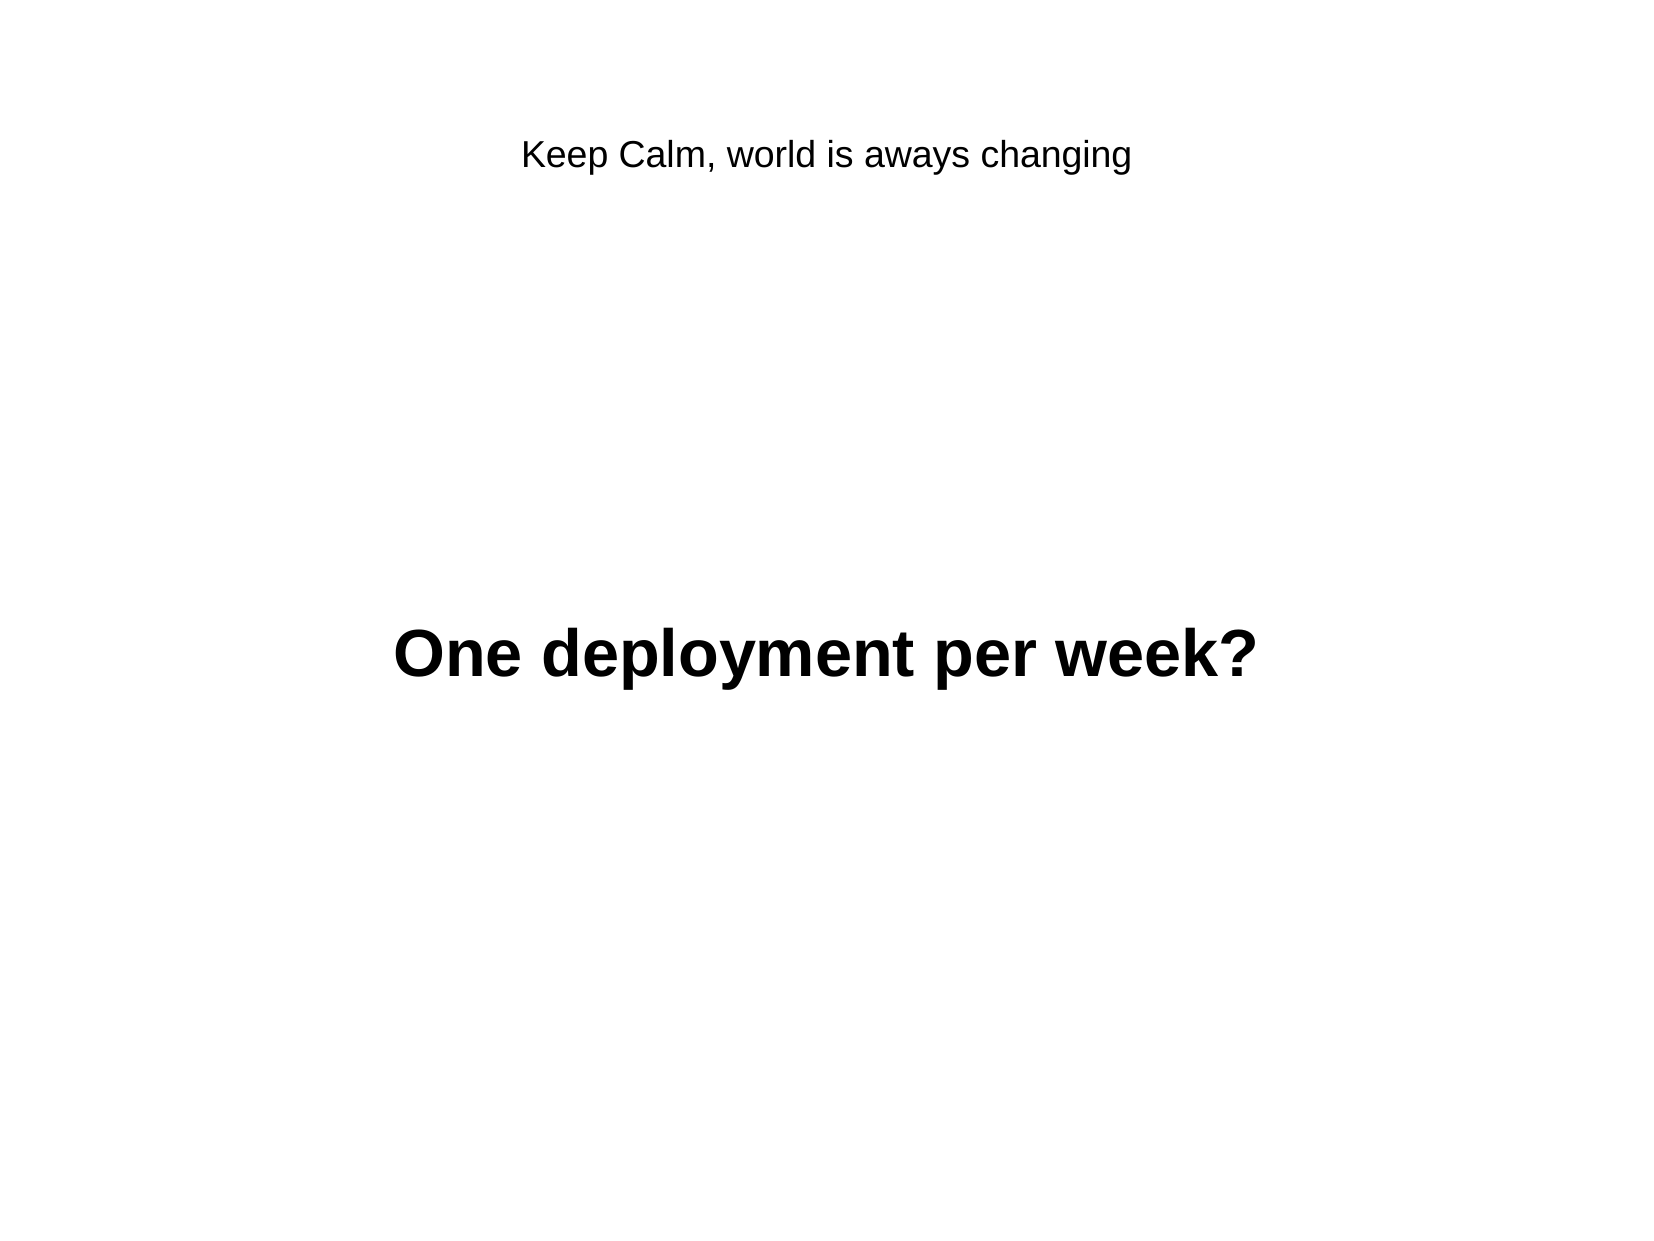

Keep Calm, world is aways changing
One deployment per week?